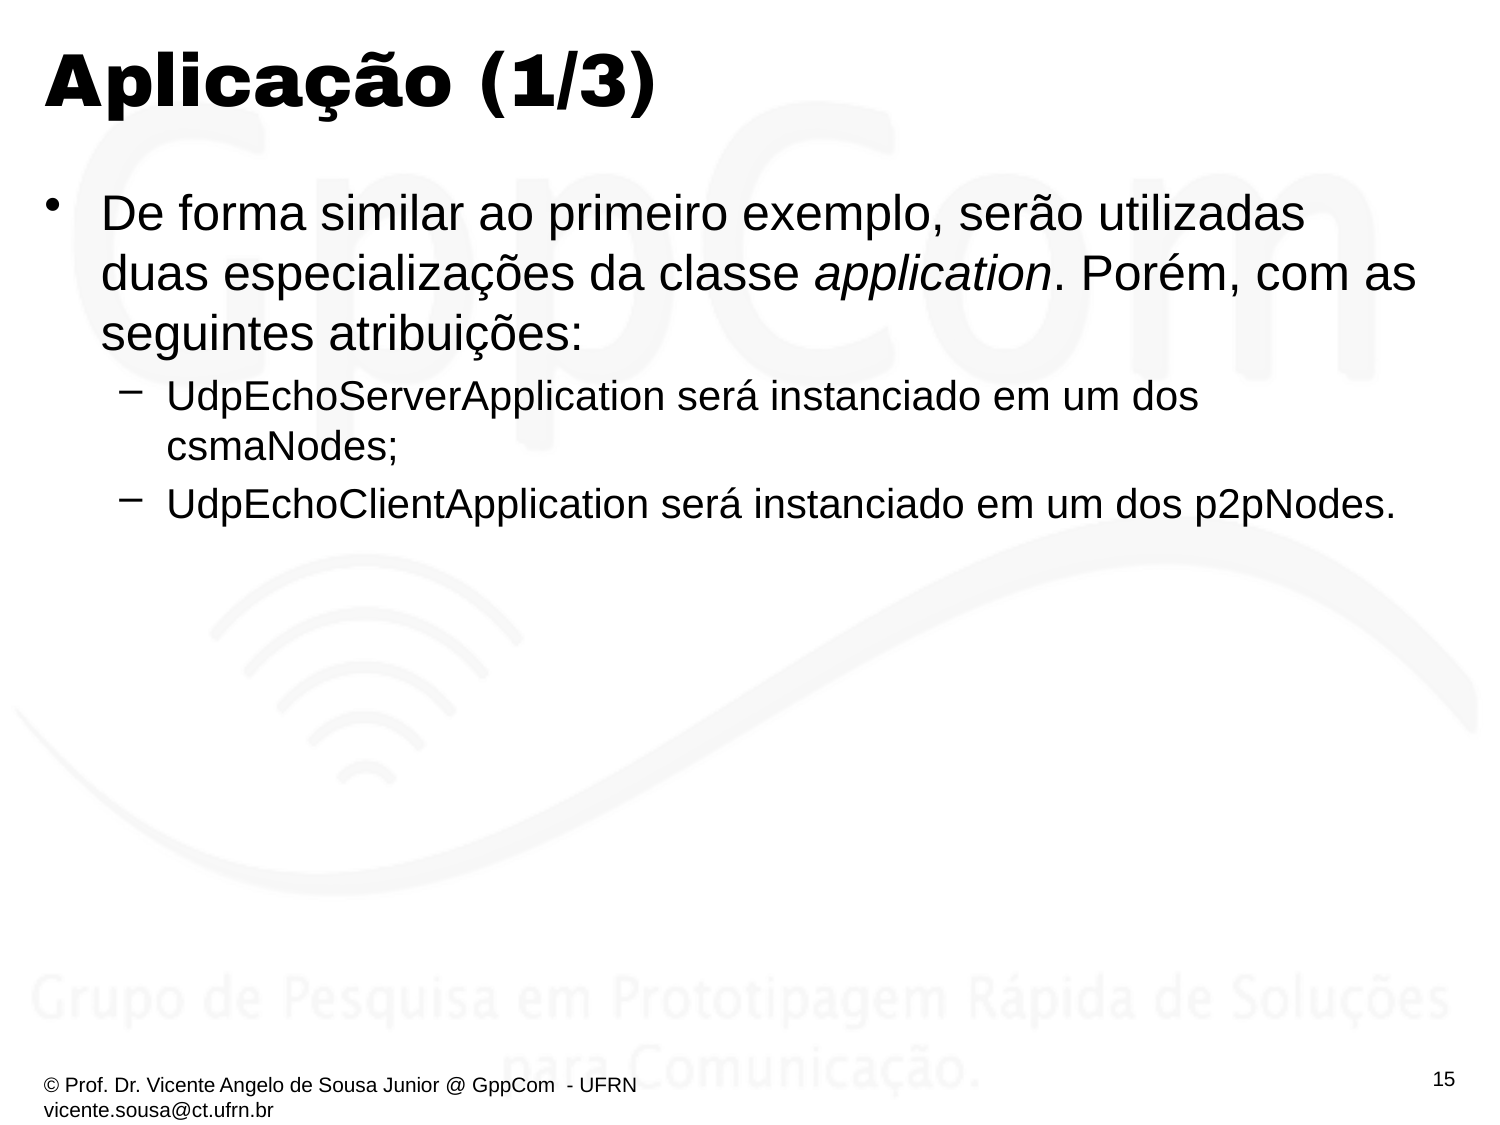

# Aplicação (1/3)
De forma similar ao primeiro exemplo, serão utilizadas duas especializações da classe application. Porém, com as seguintes atribuições:
UdpEchoServerApplication será instanciado em um dos csmaNodes;
UdpEchoClientApplication será instanciado em um dos p2pNodes.
15